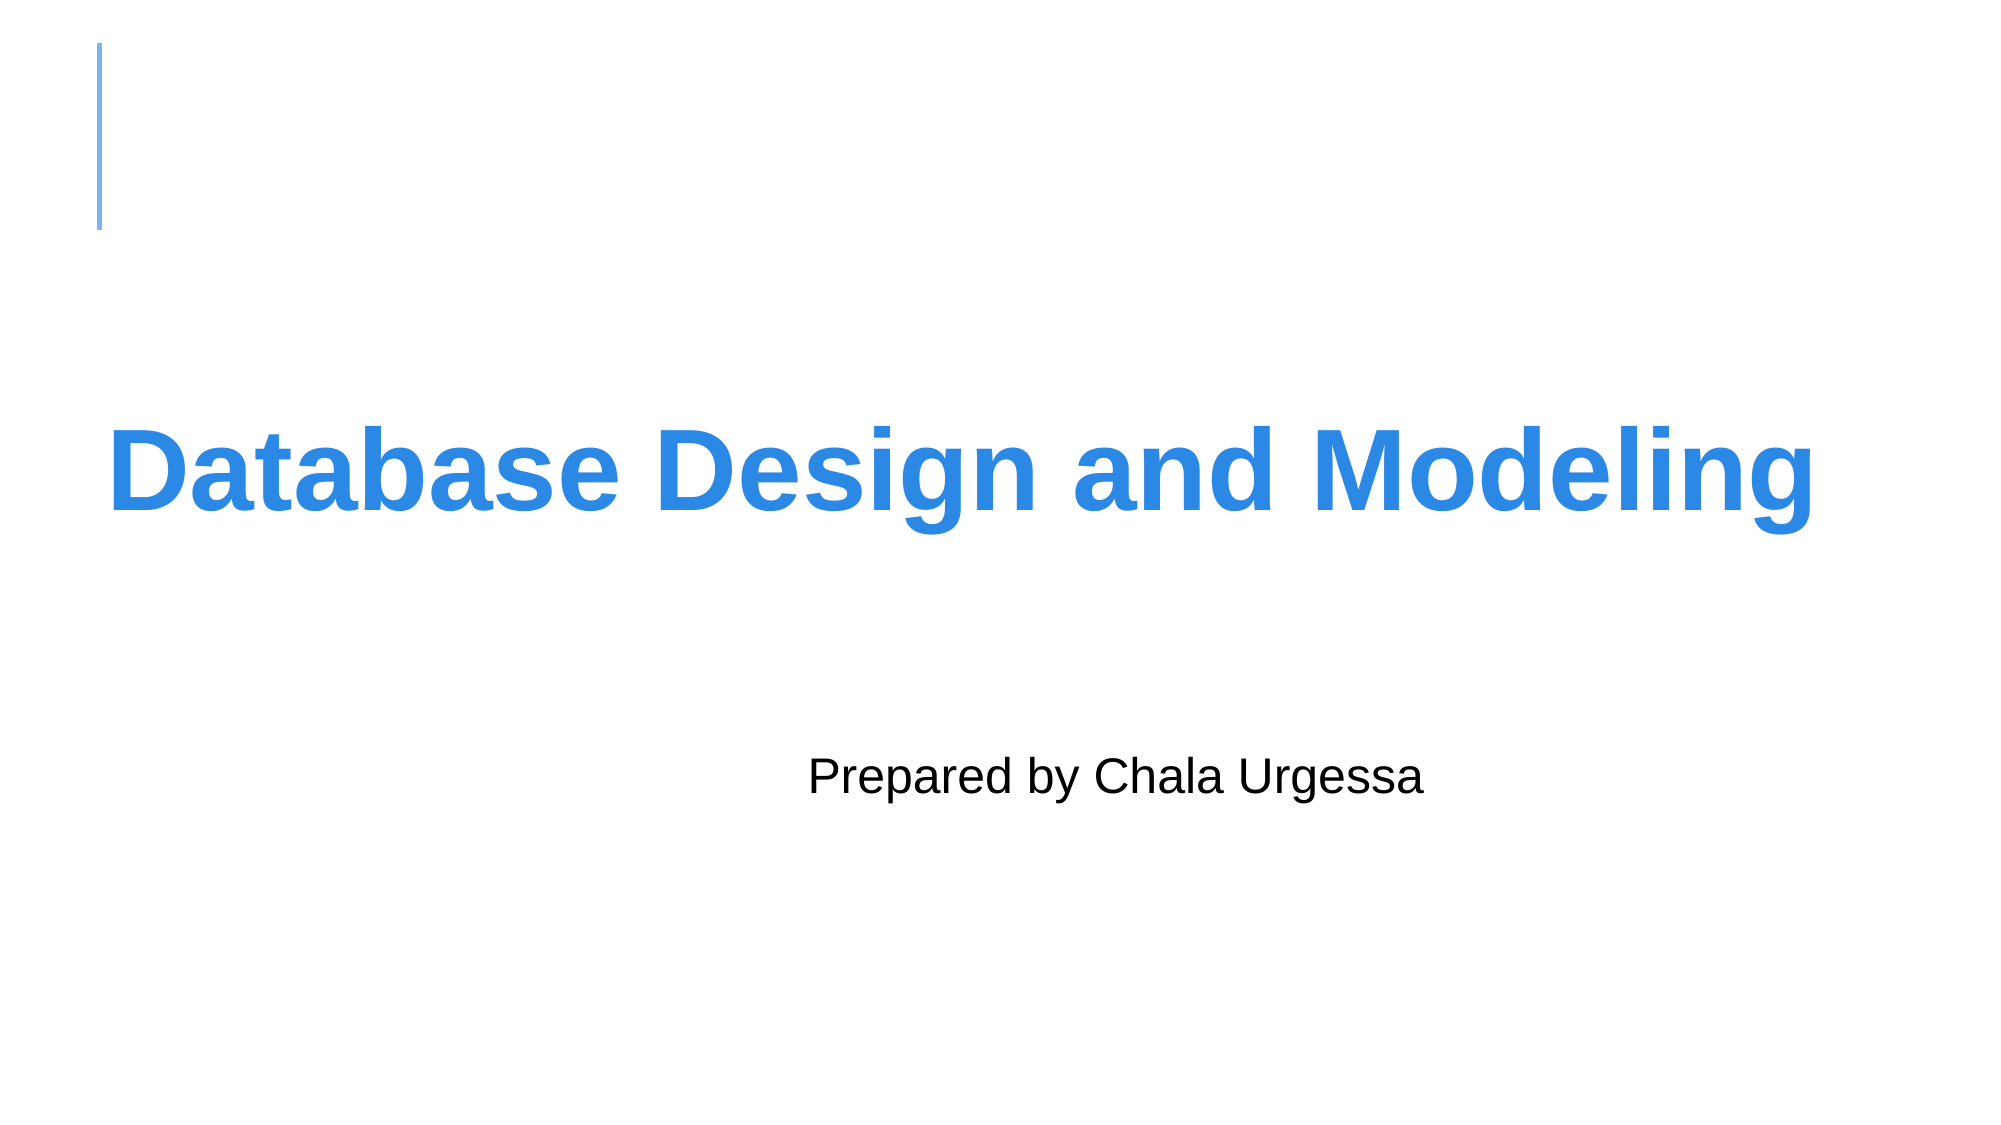

# Database Design and Modeling
Prepared by Chala Urgessa